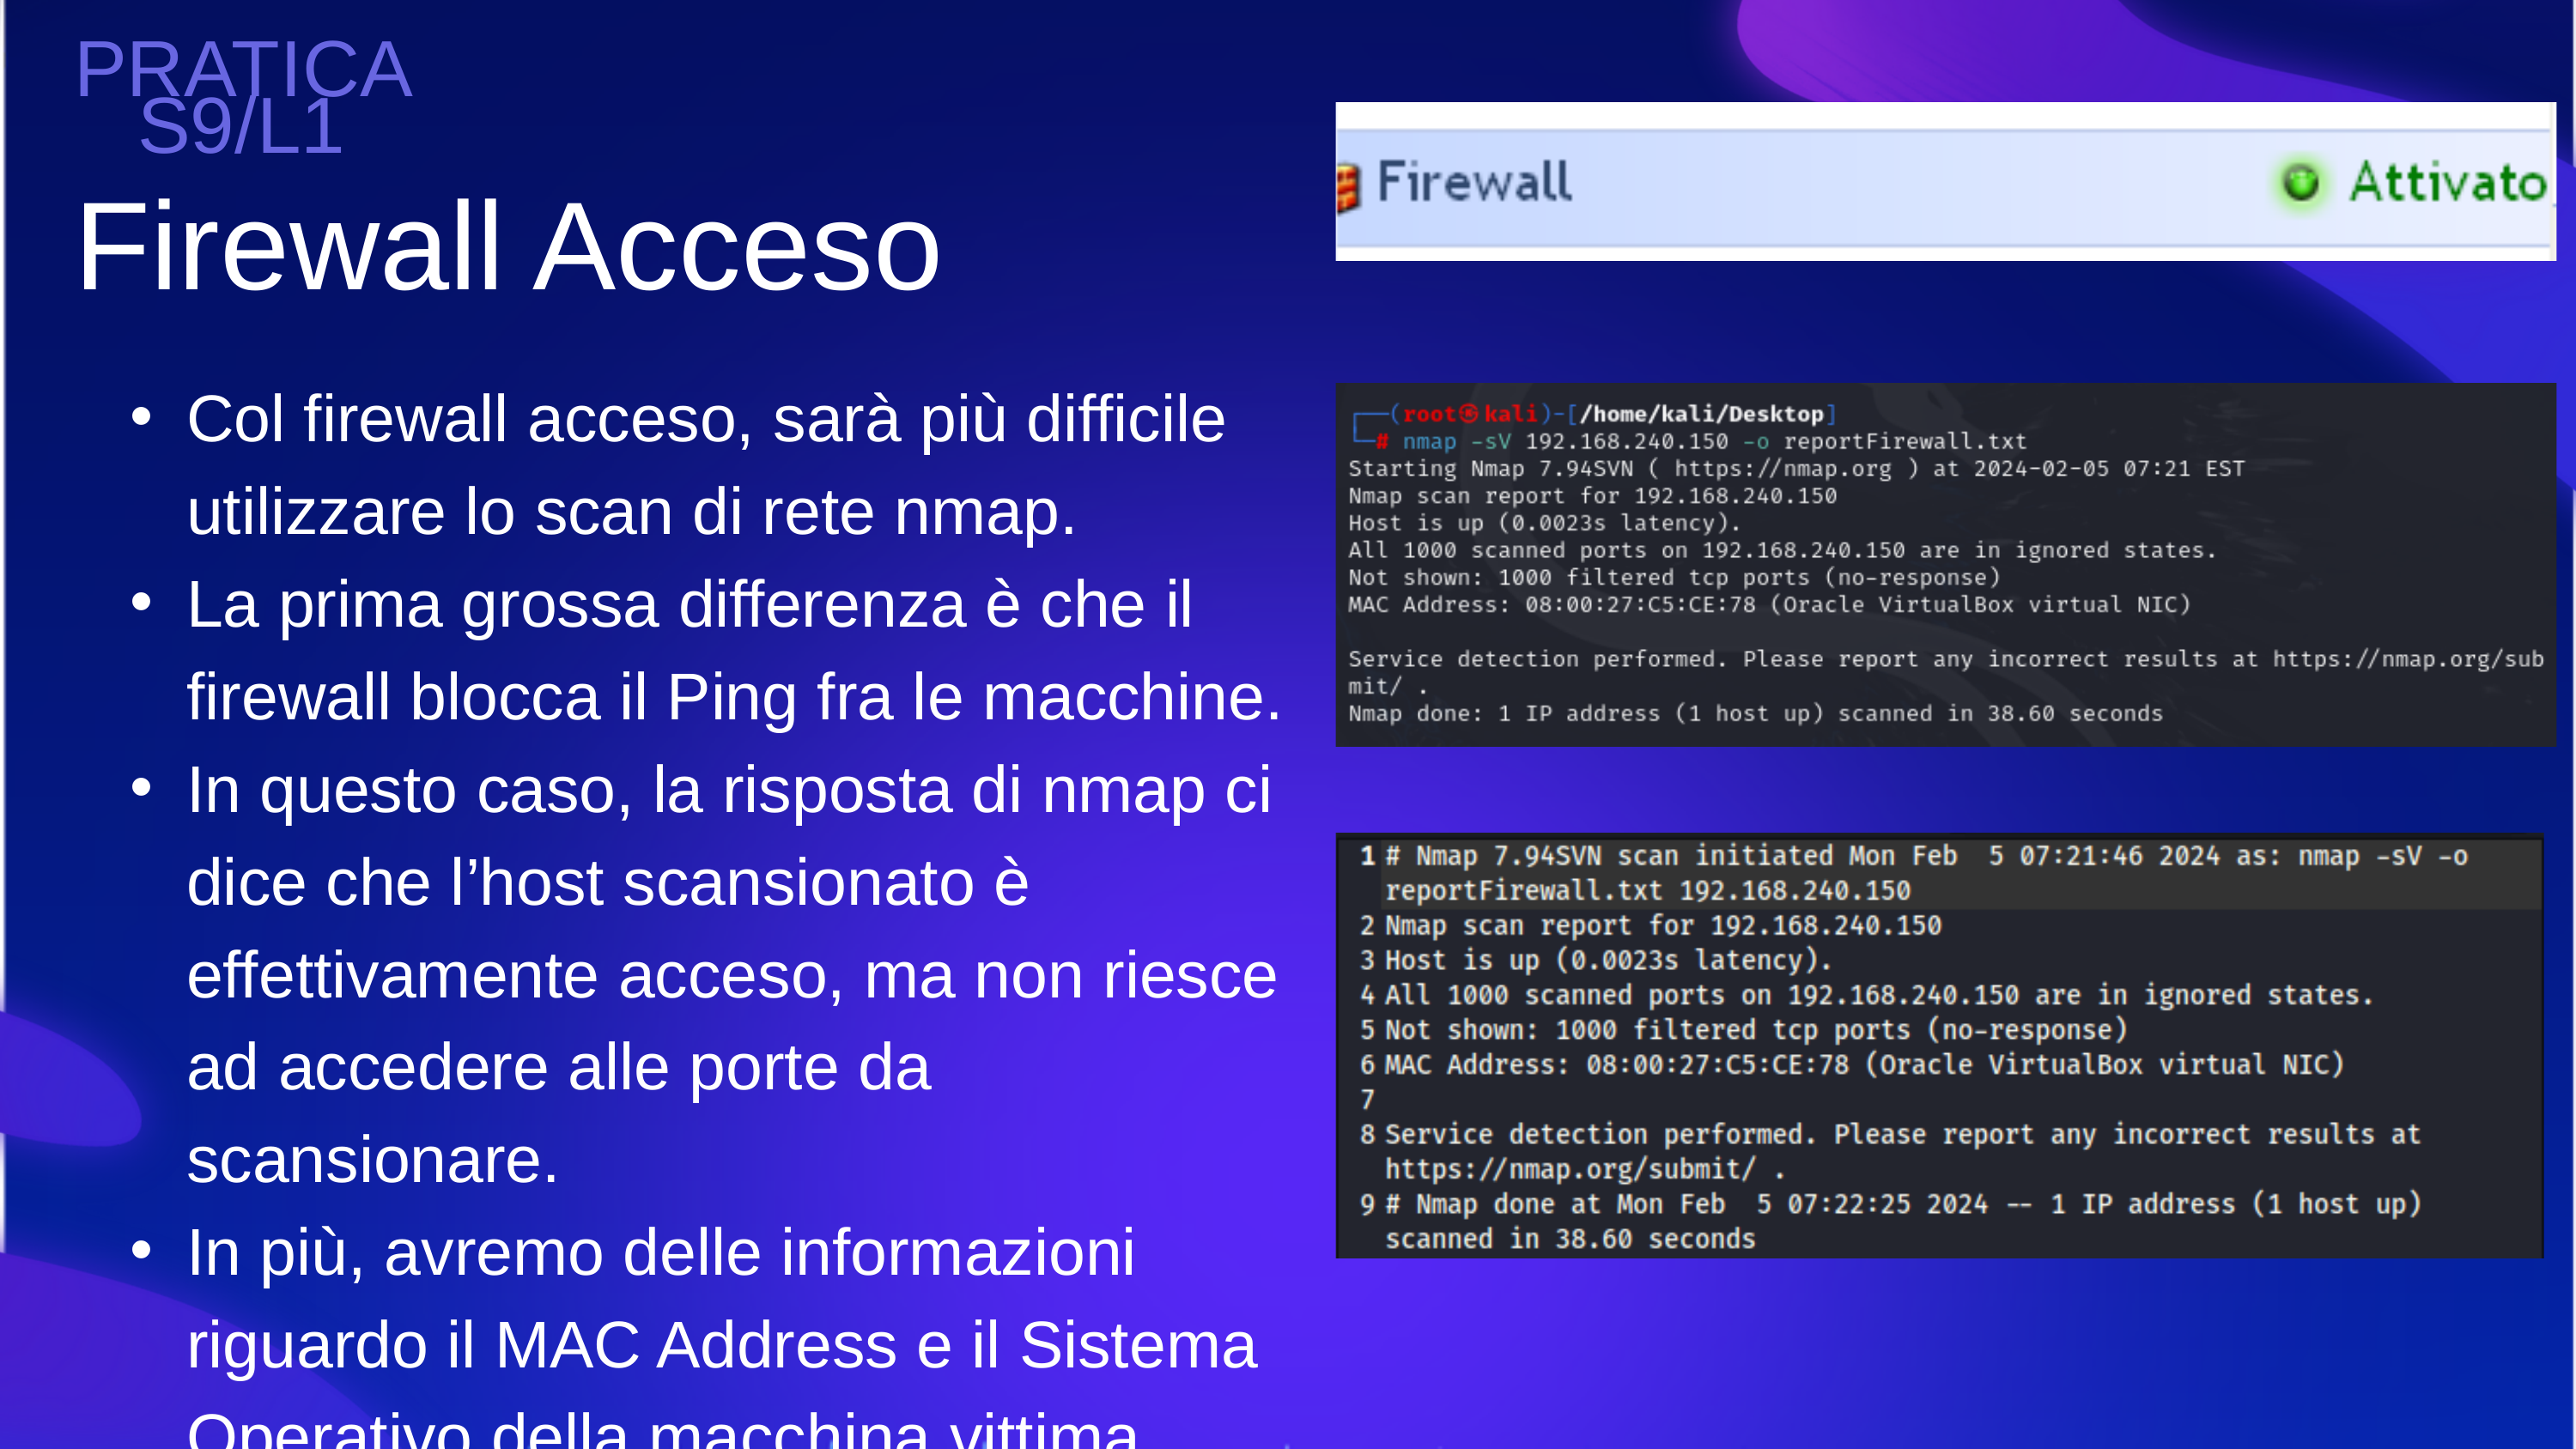

PRATICA S9/L1

Firewall Acceso
Col firewall acceso, sarà più difficile utilizzare lo scan di rete nmap.
La prima grossa differenza è che il firewall blocca il Ping fra le macchine.
In questo caso, la risposta di nmap ci dice che l’host scansionato è effettivamente acceso, ma non riesce ad accedere alle porte da scansionare.
In più, avremo delle informazioni riguardo il MAC Address e il Sistema Operativo della macchina vittima.